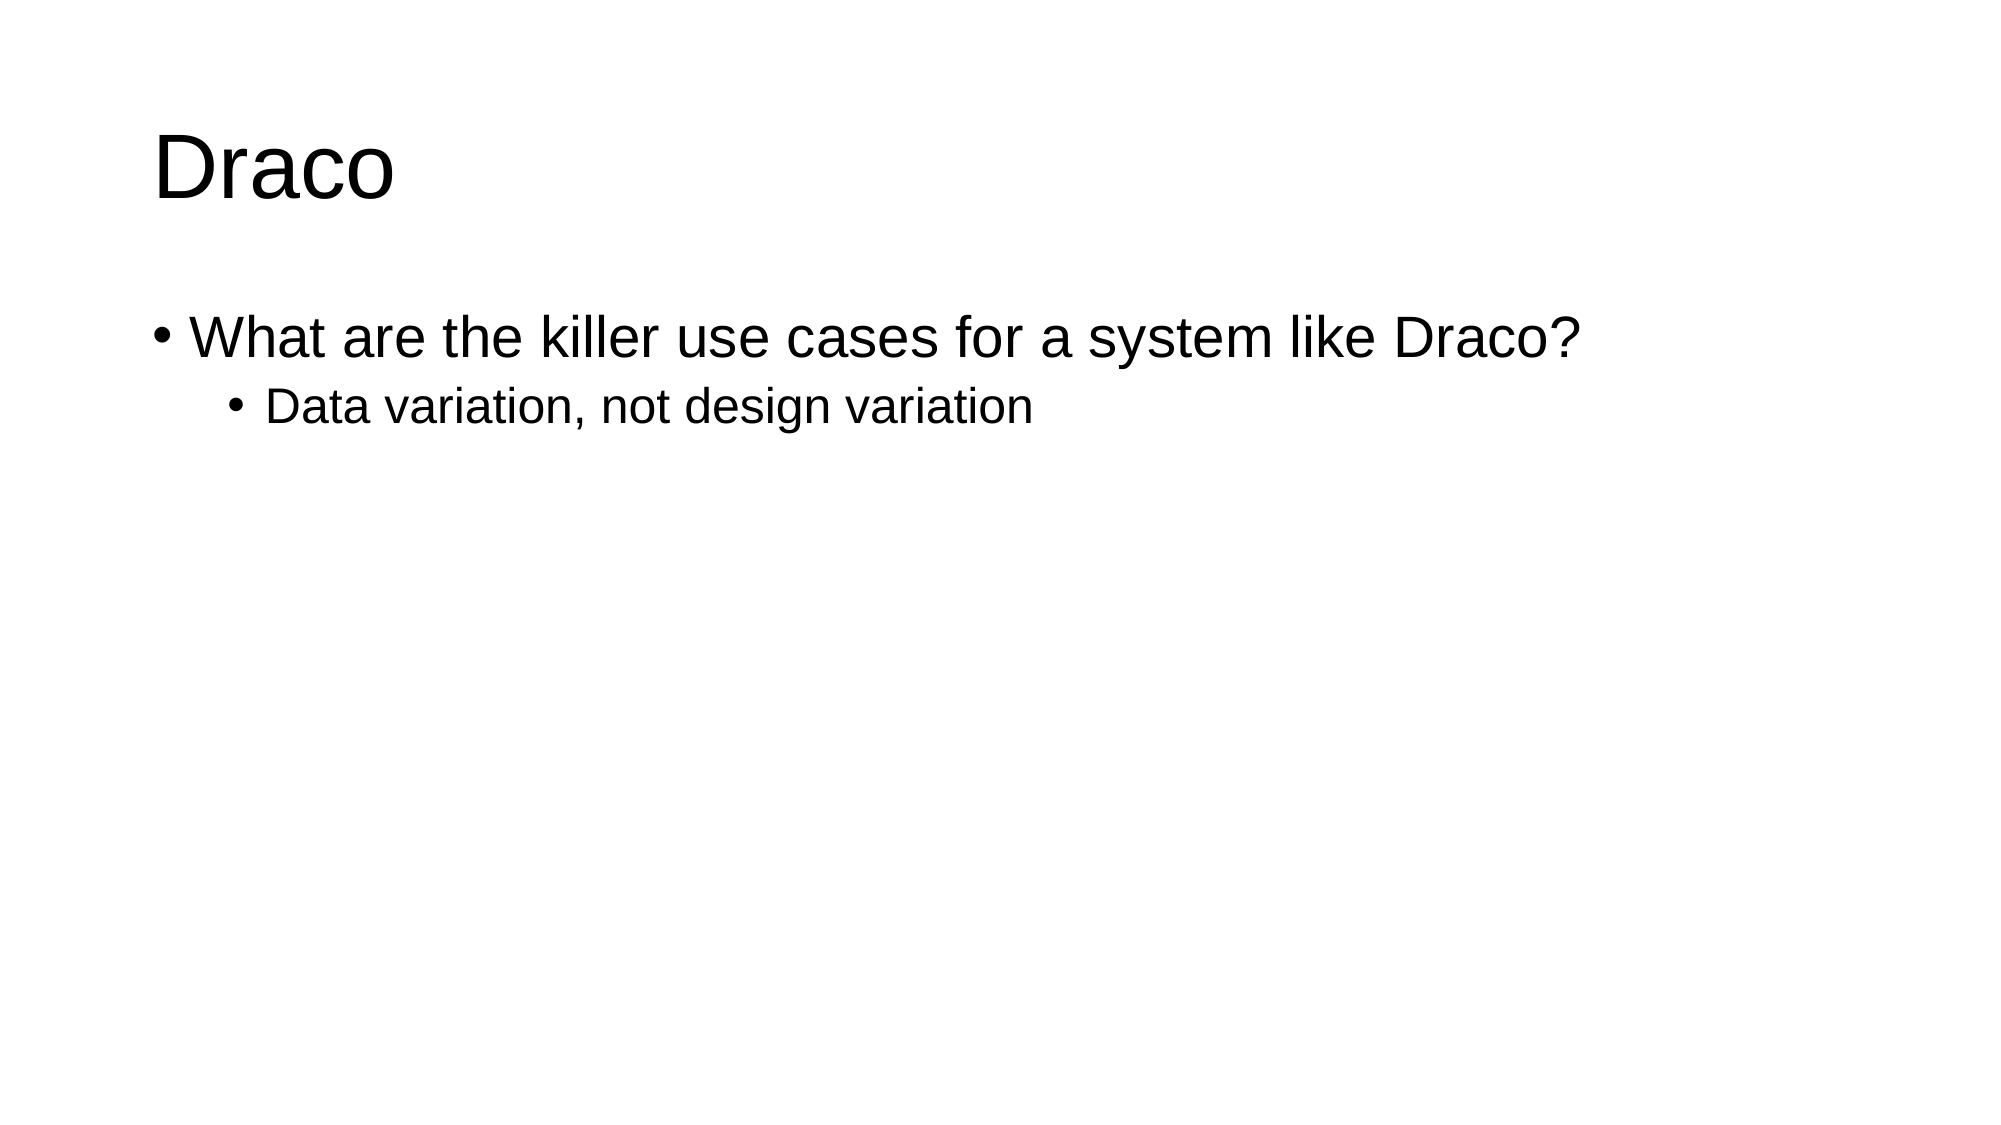

# Draco
What are the killer use cases for a system like Draco?
Data variation, not design variation